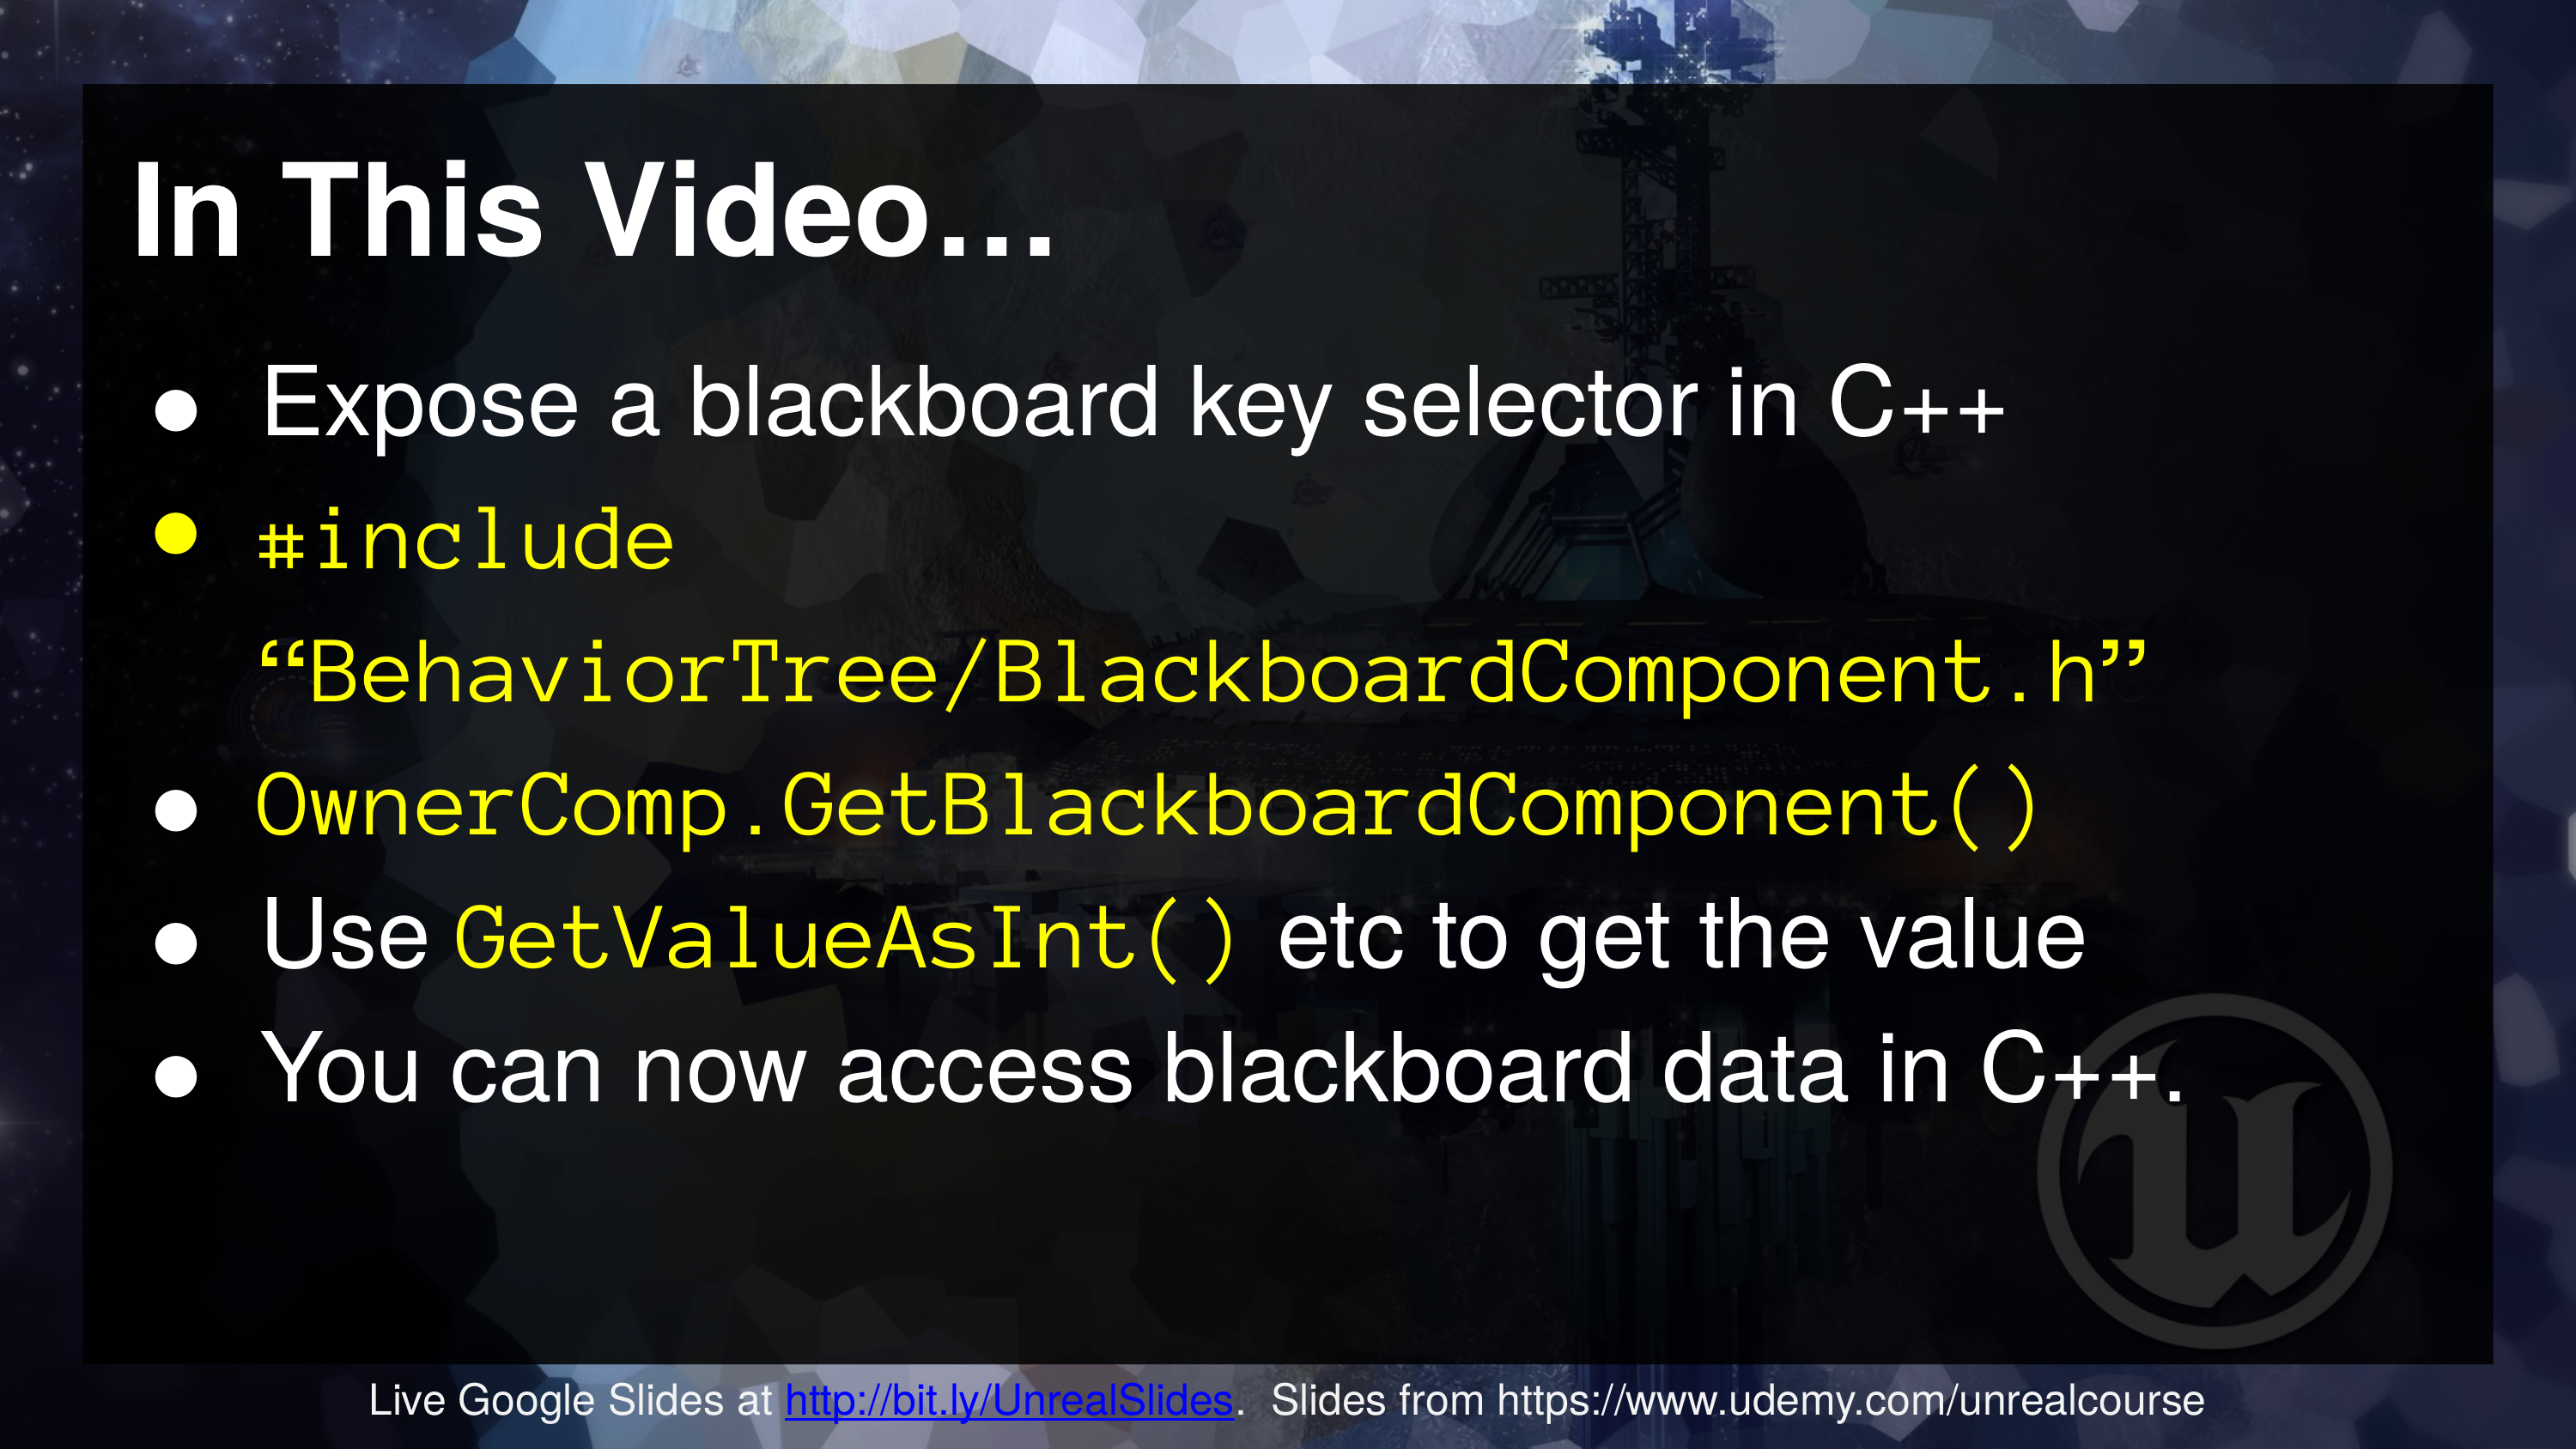

# In This Video…
Expose a blackboard key selector in C++
#include “BehaviorTree/BlackboardComponent.h”
OwnerComp.GetBlackboardComponent()
Use GetValueAsInt() etc to get the value
You can now access blackboard data in C++.